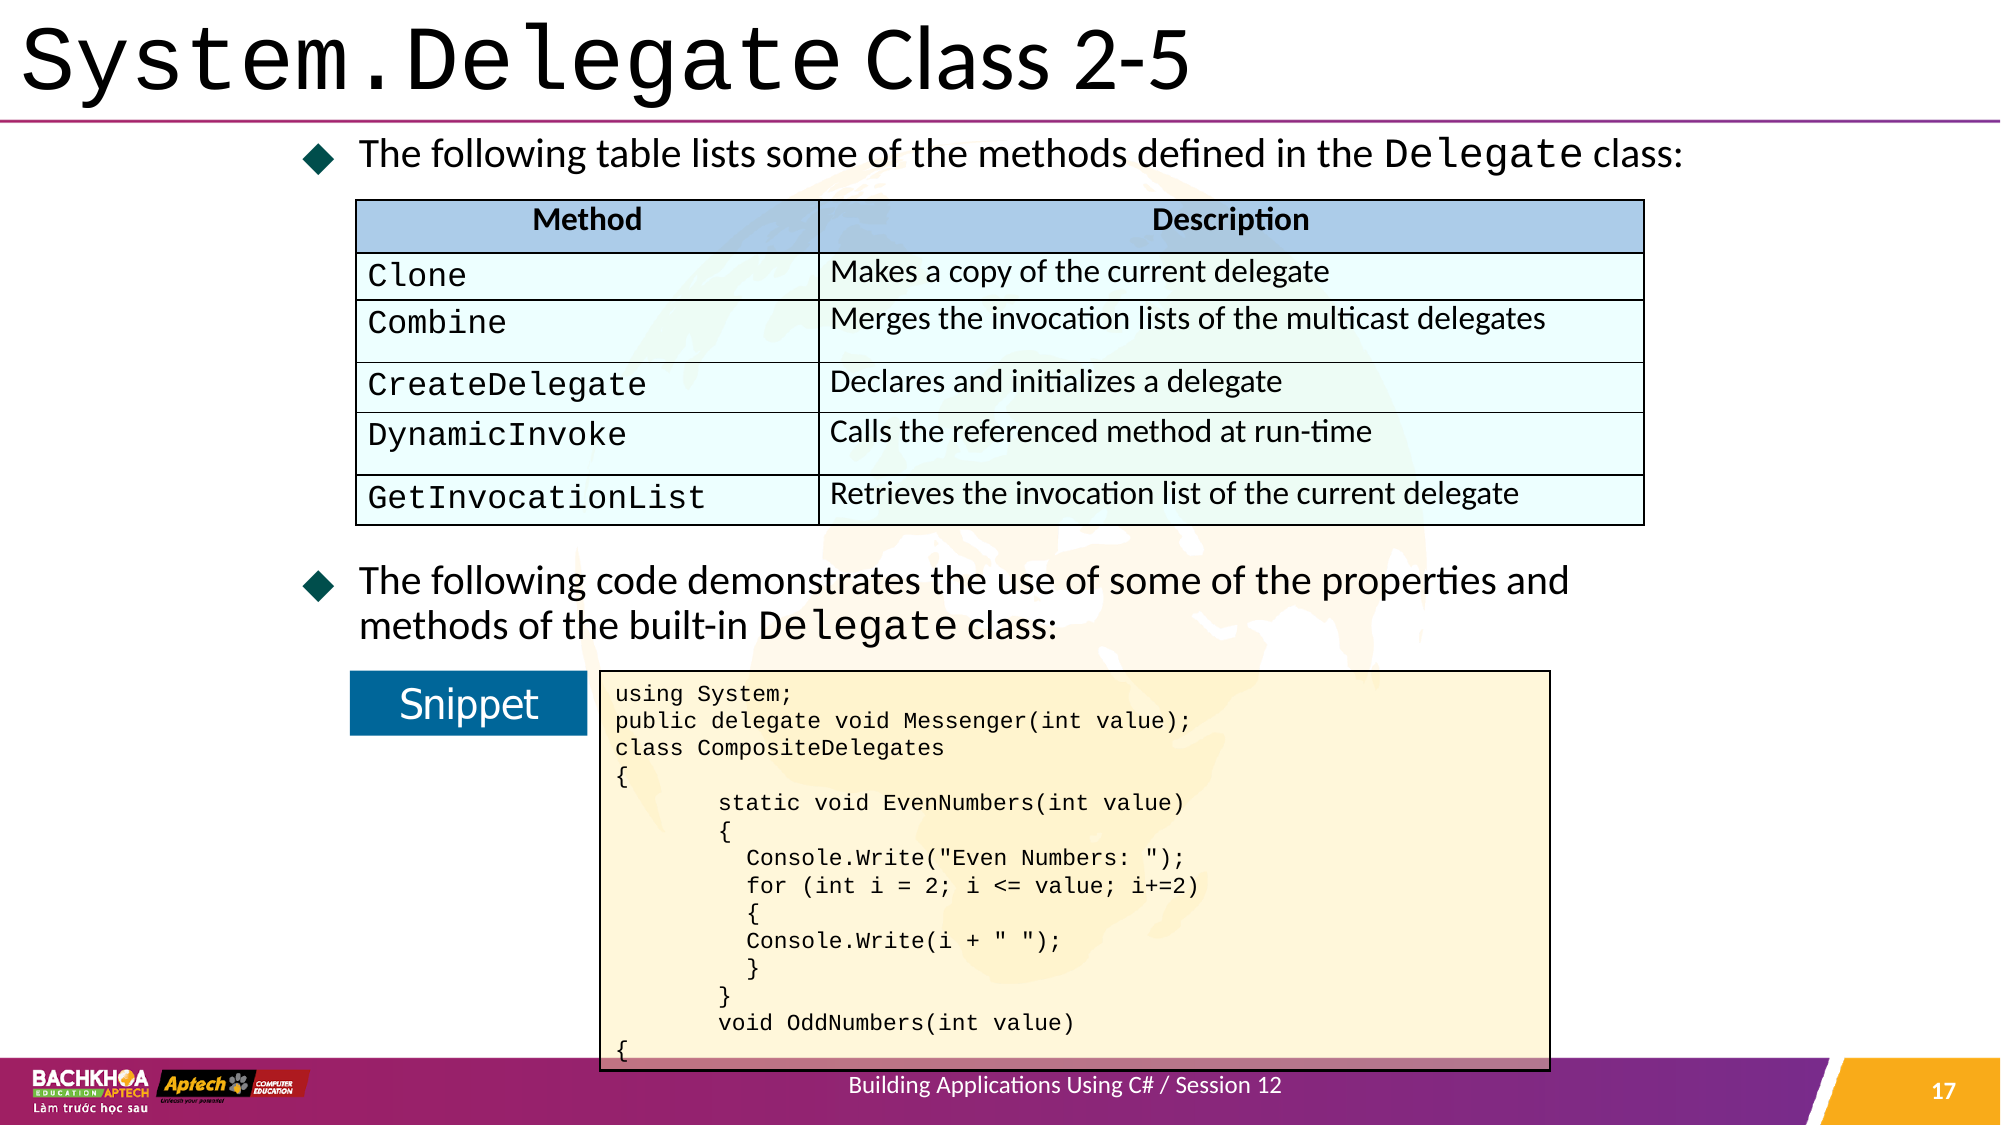

# System.Delegate Class 2-5
The following table lists some of the methods defined in the Delegate class:

The following code demonstrates the use of some of the properties and methods of the built-in Delegate class:

| Method | Description |
| --- | --- |
| Clone | Makes a copy of the current delegate |
| Combine | Merges the invocation lists of the multicast delegates |
| CreateDelegate | Declares and initializes a delegate |
| DynamicInvoke | Calls the referenced method at run-time |
| GetInvocationList | Retrieves the invocation list of the current delegate |
using System;
public delegate void Messenger(int value);
class CompositeDelegates
{
static void EvenNumbers(int value)
{
Console.Write("Even Numbers: ");
for (int i = 2; i <= value; i+=2)
{
Console.Write(i + " ");
}
}
void OddNumbers(int value)
{
Snippet
17
Building Applications Using C# / Session 12